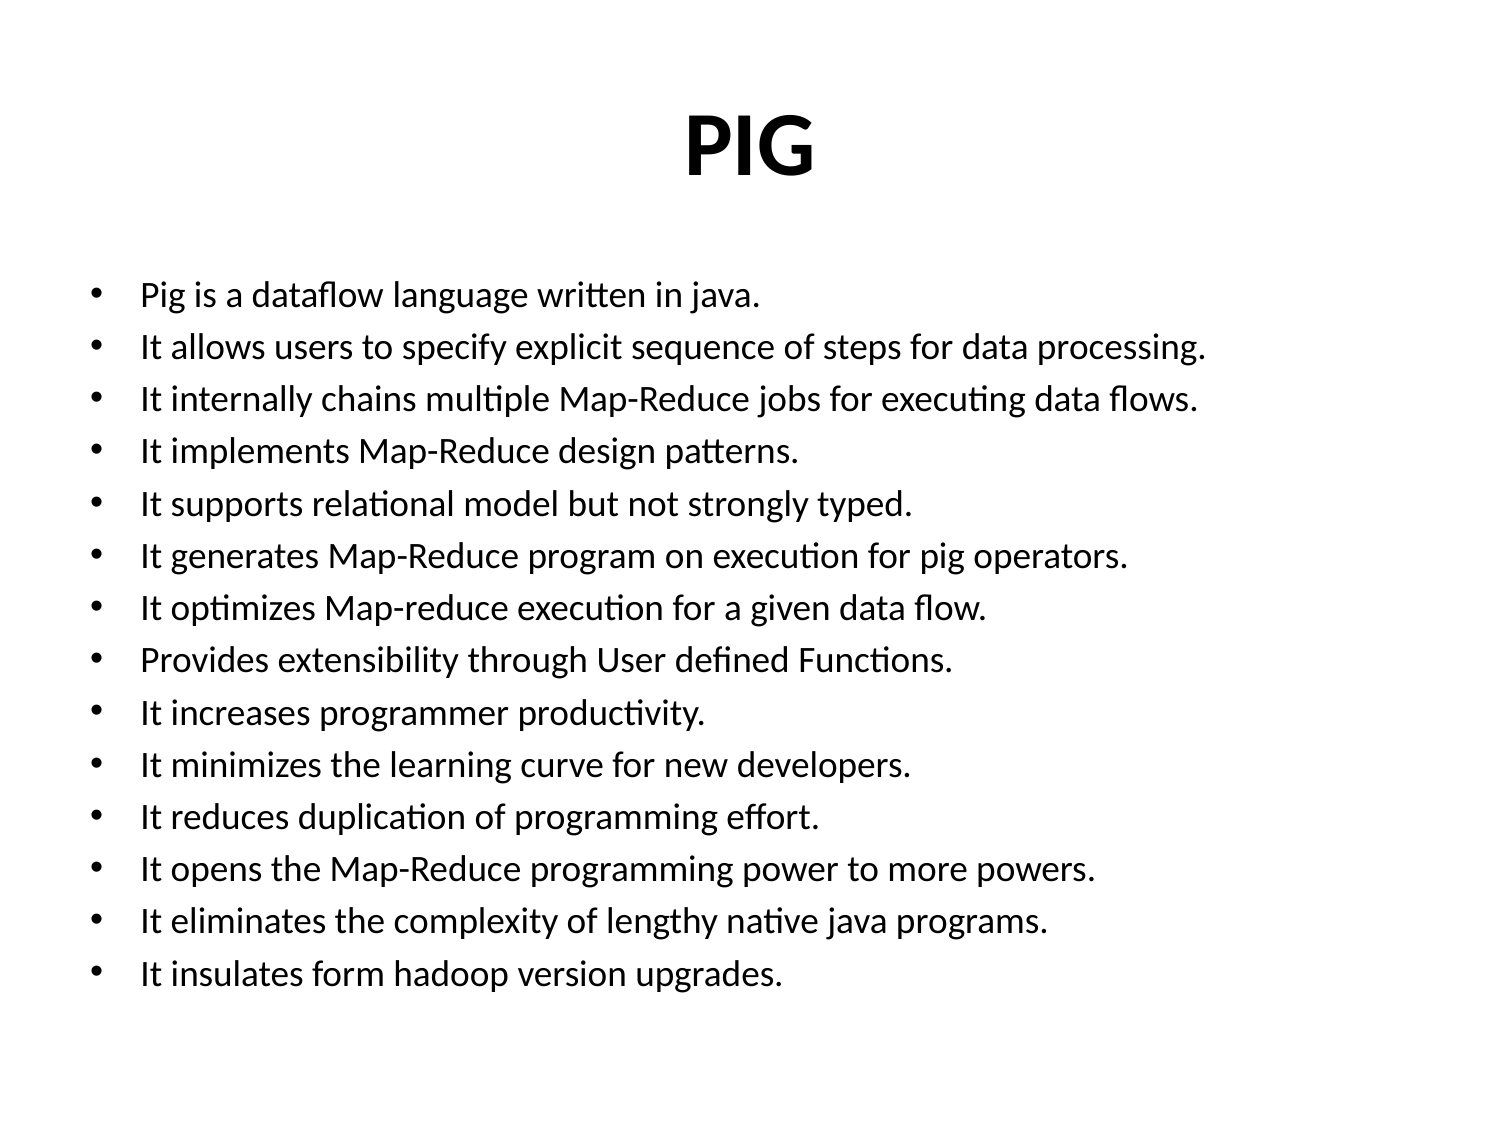

# PIG
Pig is a dataflow language written in java.
It allows users to specify explicit sequence of steps for data processing.
It internally chains multiple Map-Reduce jobs for executing data flows.
It implements Map-Reduce design patterns.
It supports relational model but not strongly typed.
It generates Map-Reduce program on execution for pig operators.
It optimizes Map-reduce execution for a given data flow.
Provides extensibility through User defined Functions.
It increases programmer productivity.
It minimizes the learning curve for new developers.
It reduces duplication of programming effort.
It opens the Map-Reduce programming power to more powers.
It eliminates the complexity of lengthy native java programs.
It insulates form hadoop version upgrades.